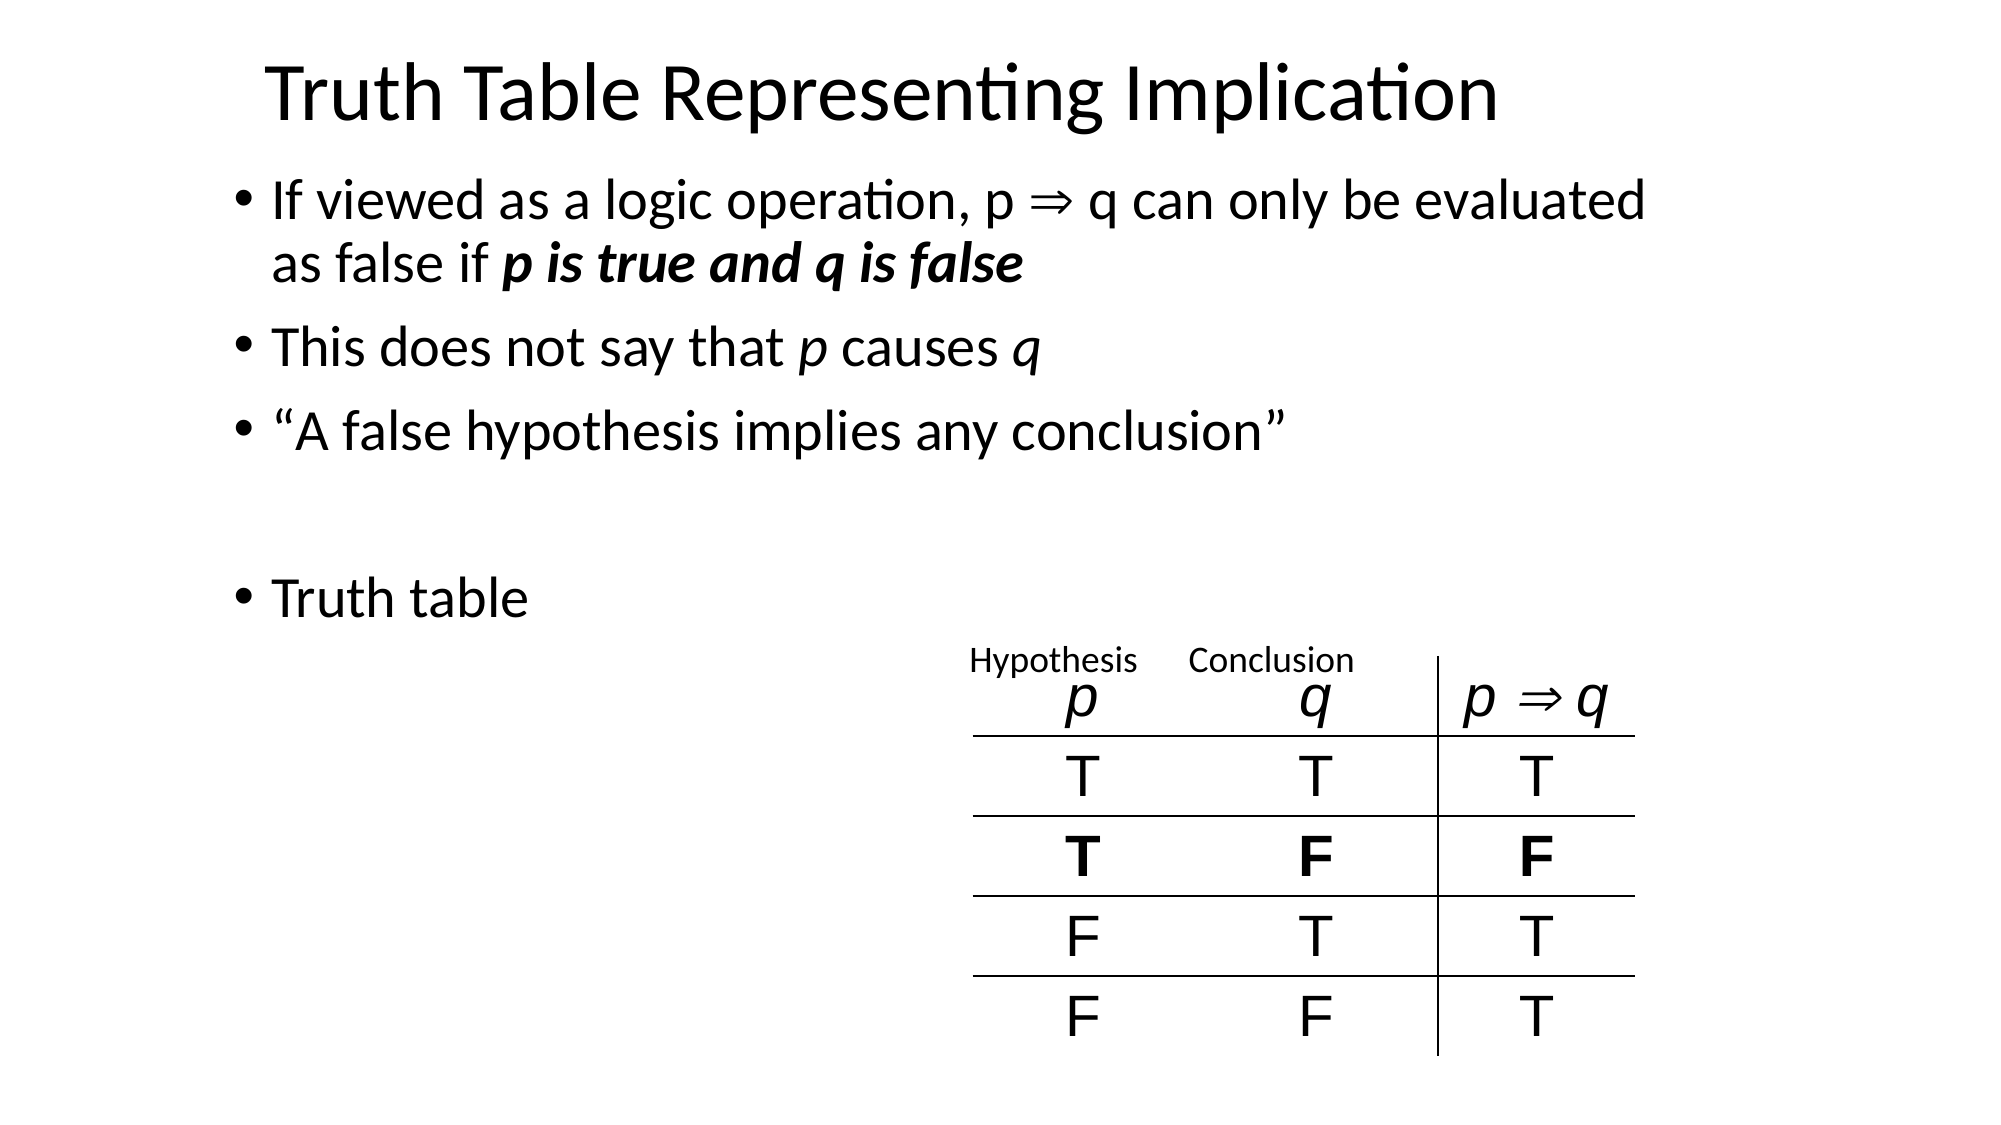

# Truth Table Representing Implication
If viewed as a logic operation, p ⇒ q can only be evaluated as false if p is true and q is false
This does not say that p causes q
“A false hypothesis implies any conclusion”

Truth table
                Hypothesis      Conclusion
| p | q | p ⇒ q |
| --- | --- | --- |
| T | T | T |
| T | F | F |
| F | T | T |
| F | F | T |